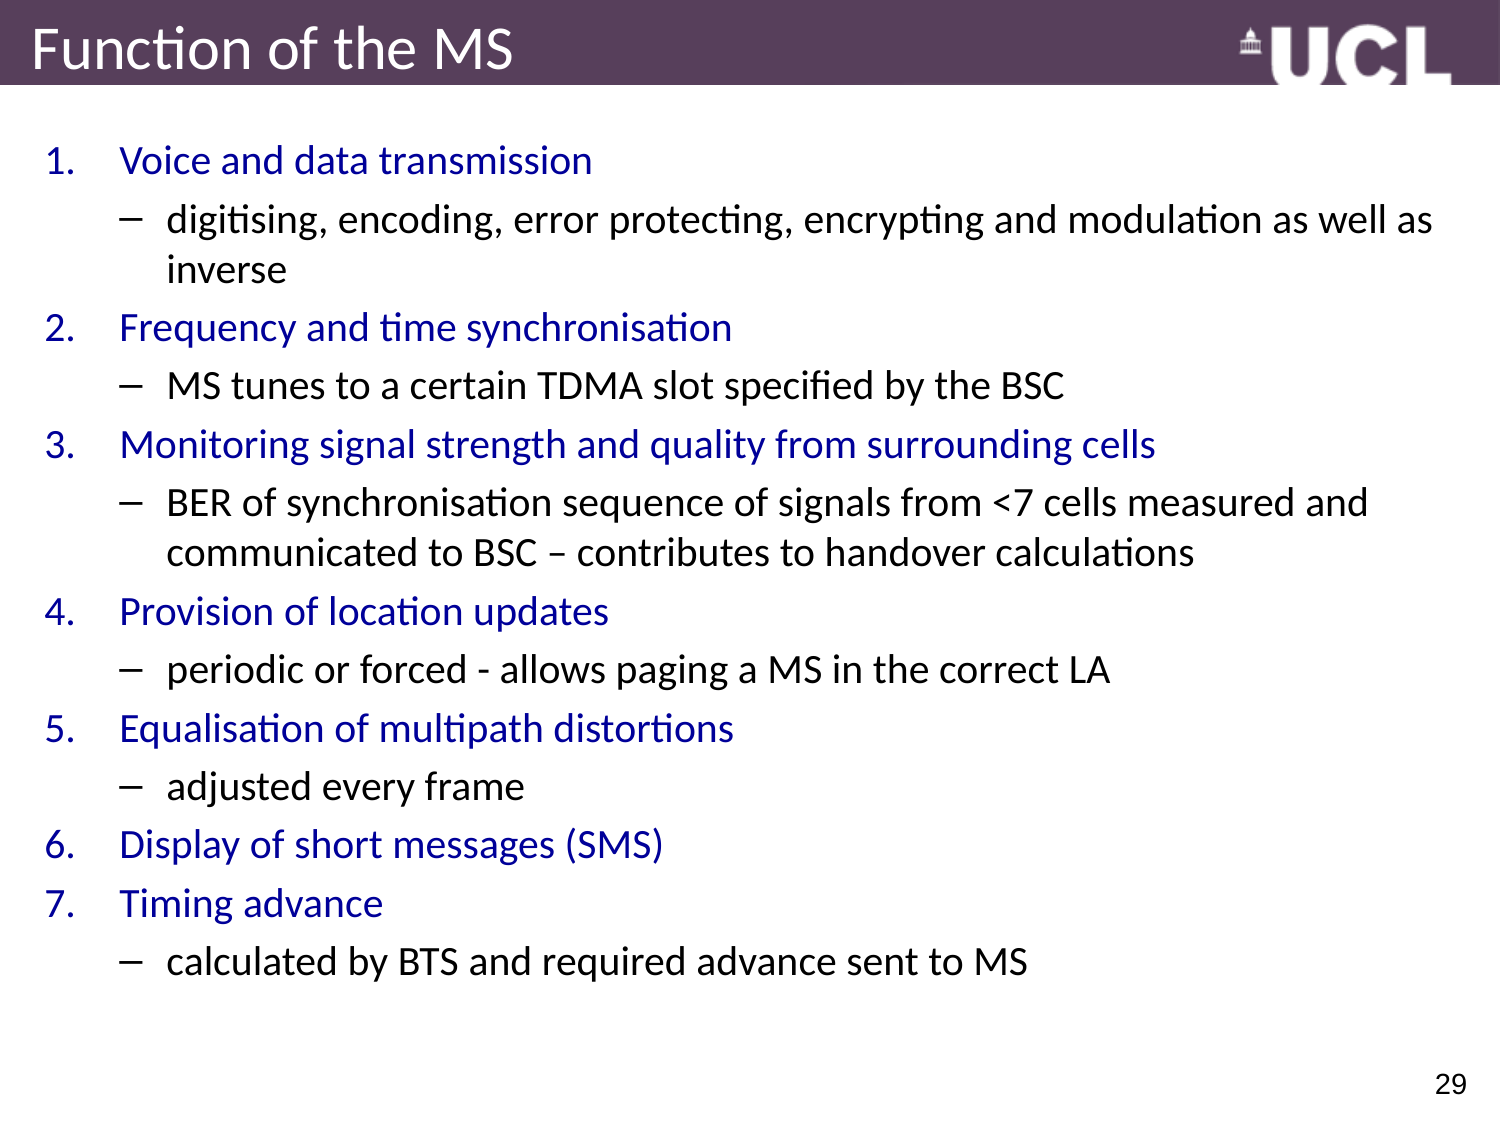

# Function of the MS
Voice and data transmission
digitising, encoding, error protecting, encrypting and modulation as well as inverse
Frequency and time synchronisation
MS tunes to a certain TDMA slot specified by the BSC
Monitoring signal strength and quality from surrounding cells
BER of synchronisation sequence of signals from <7 cells measured and communicated to BSC – contributes to handover calculations
Provision of location updates
periodic or forced - allows paging a MS in the correct LA
Equalisation of multipath distortions
adjusted every frame
Display of short messages (SMS)
Timing advance
calculated by BTS and required advance sent to MS

29